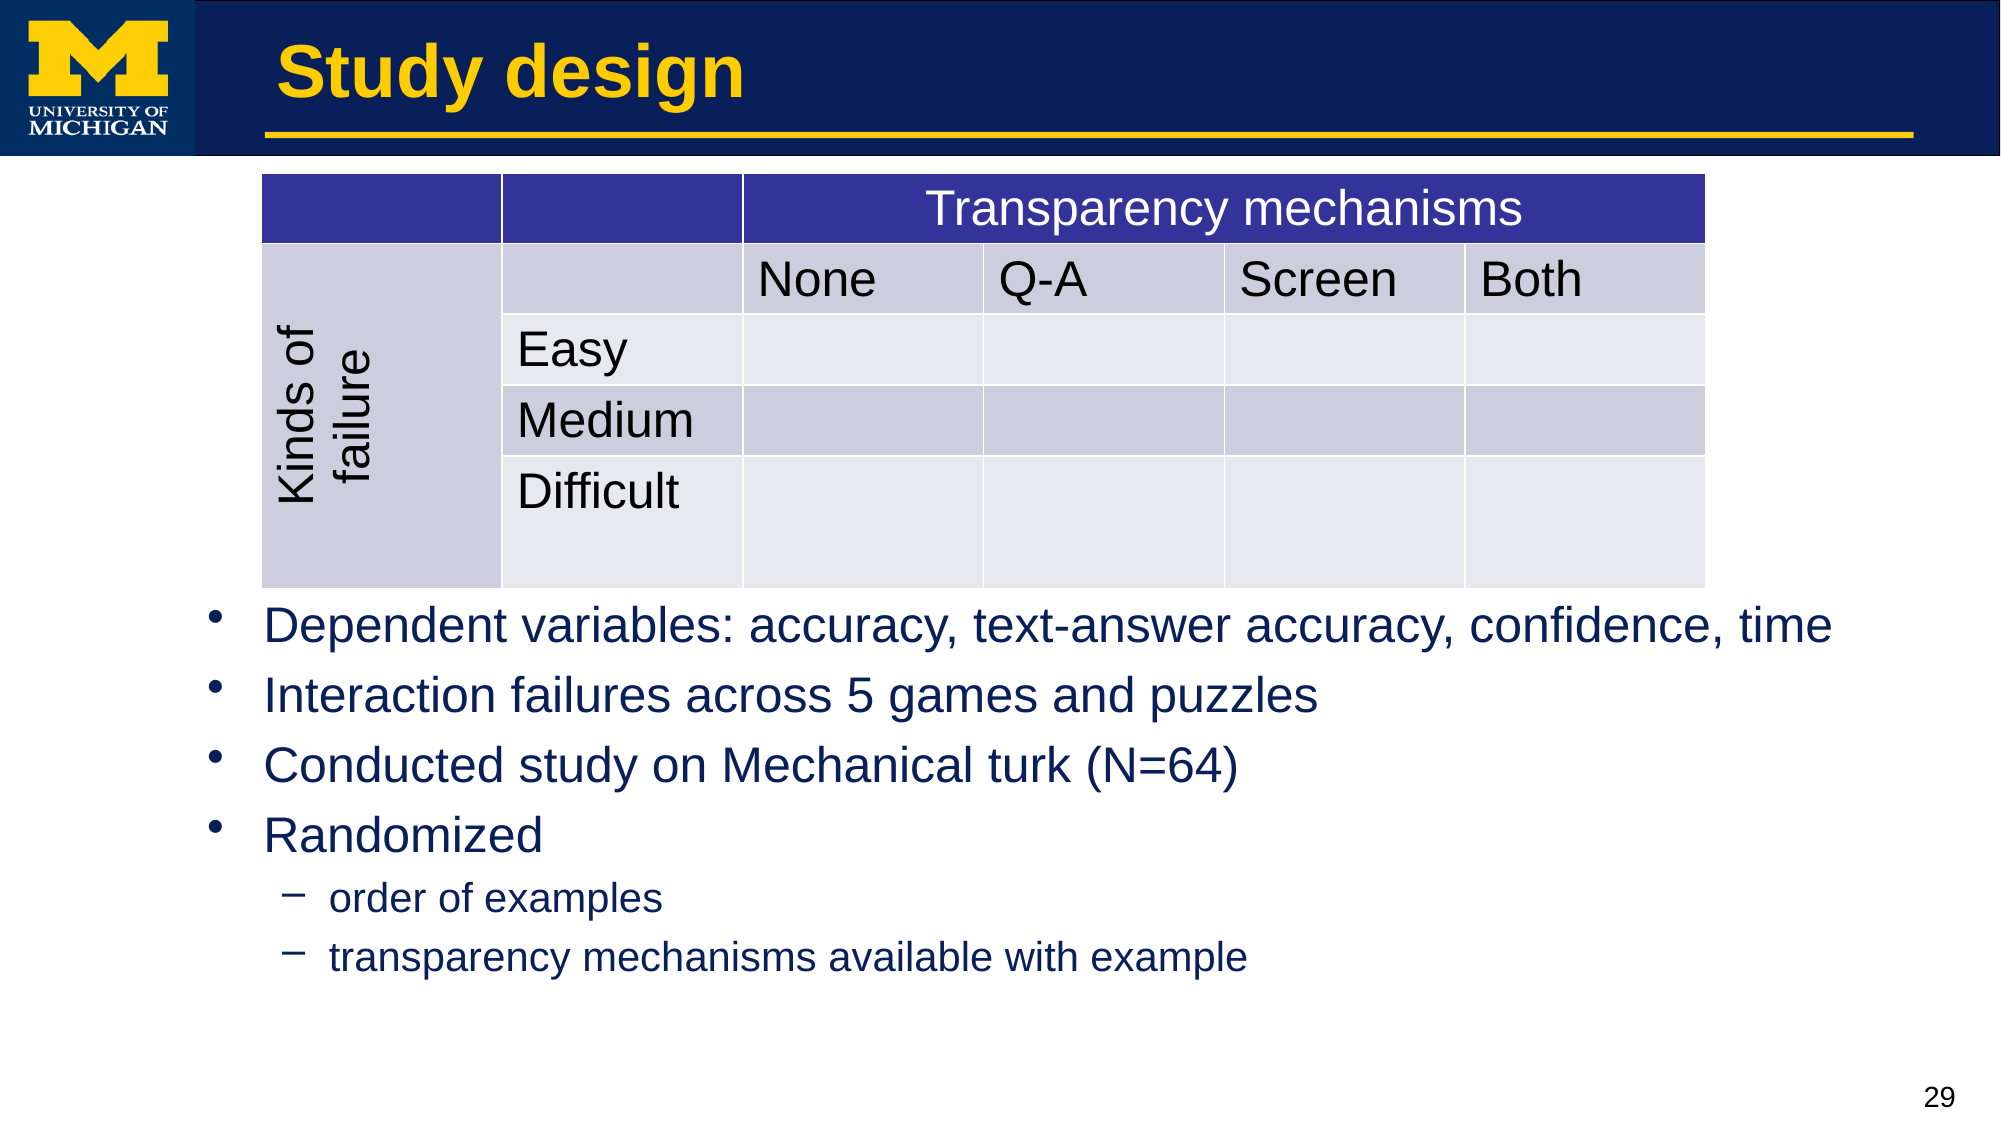

# Study design
|  |  | Transparency mechanisms |  |  |  |
| --- | --- | --- | --- | --- | --- |
| Kinds of failure |  | None | Q-A | Screen | Both |
|  | Easy |  |  |  |  |
|  | Medium |  |  |  |  |
|  | Difficult |  |  |  |  |
Dependent variables: accuracy, text-answer accuracy, confidence, time
Interaction failures across 5 games and puzzles
Conducted study on Mechanical turk (N=64)
Randomized
order of examples
transparency mechanisms available with example